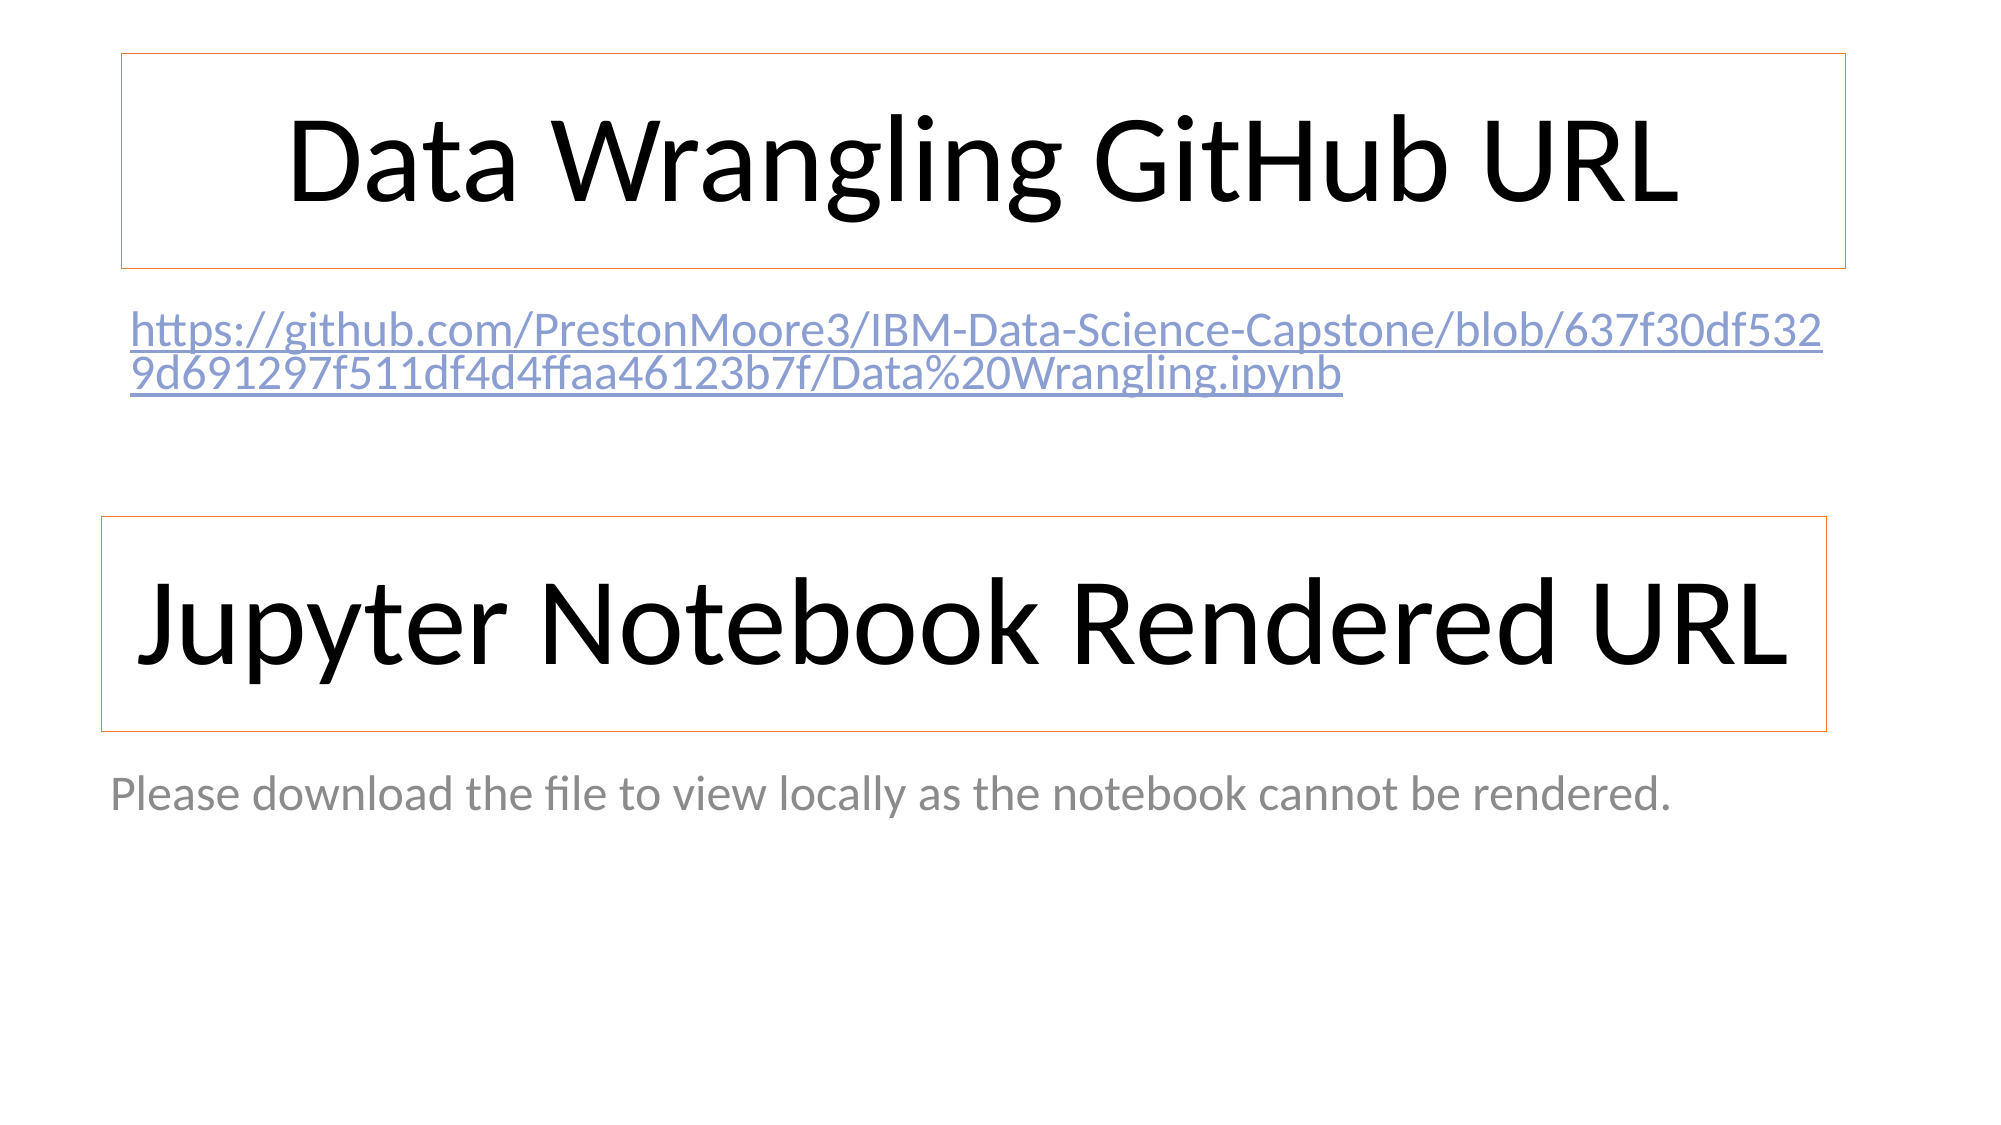

# Data Wrangling GitHub URL
https://github.com/PrestonMoore3/IBM-Data-Science-Capstone/blob/637f30df5329d691297f511df4d4ffaa46123b7f/Data%20Wrangling.ipynb

Jupyter Notebook Rendered URL
Please download the file to view locally as the notebook cannot be rendered.